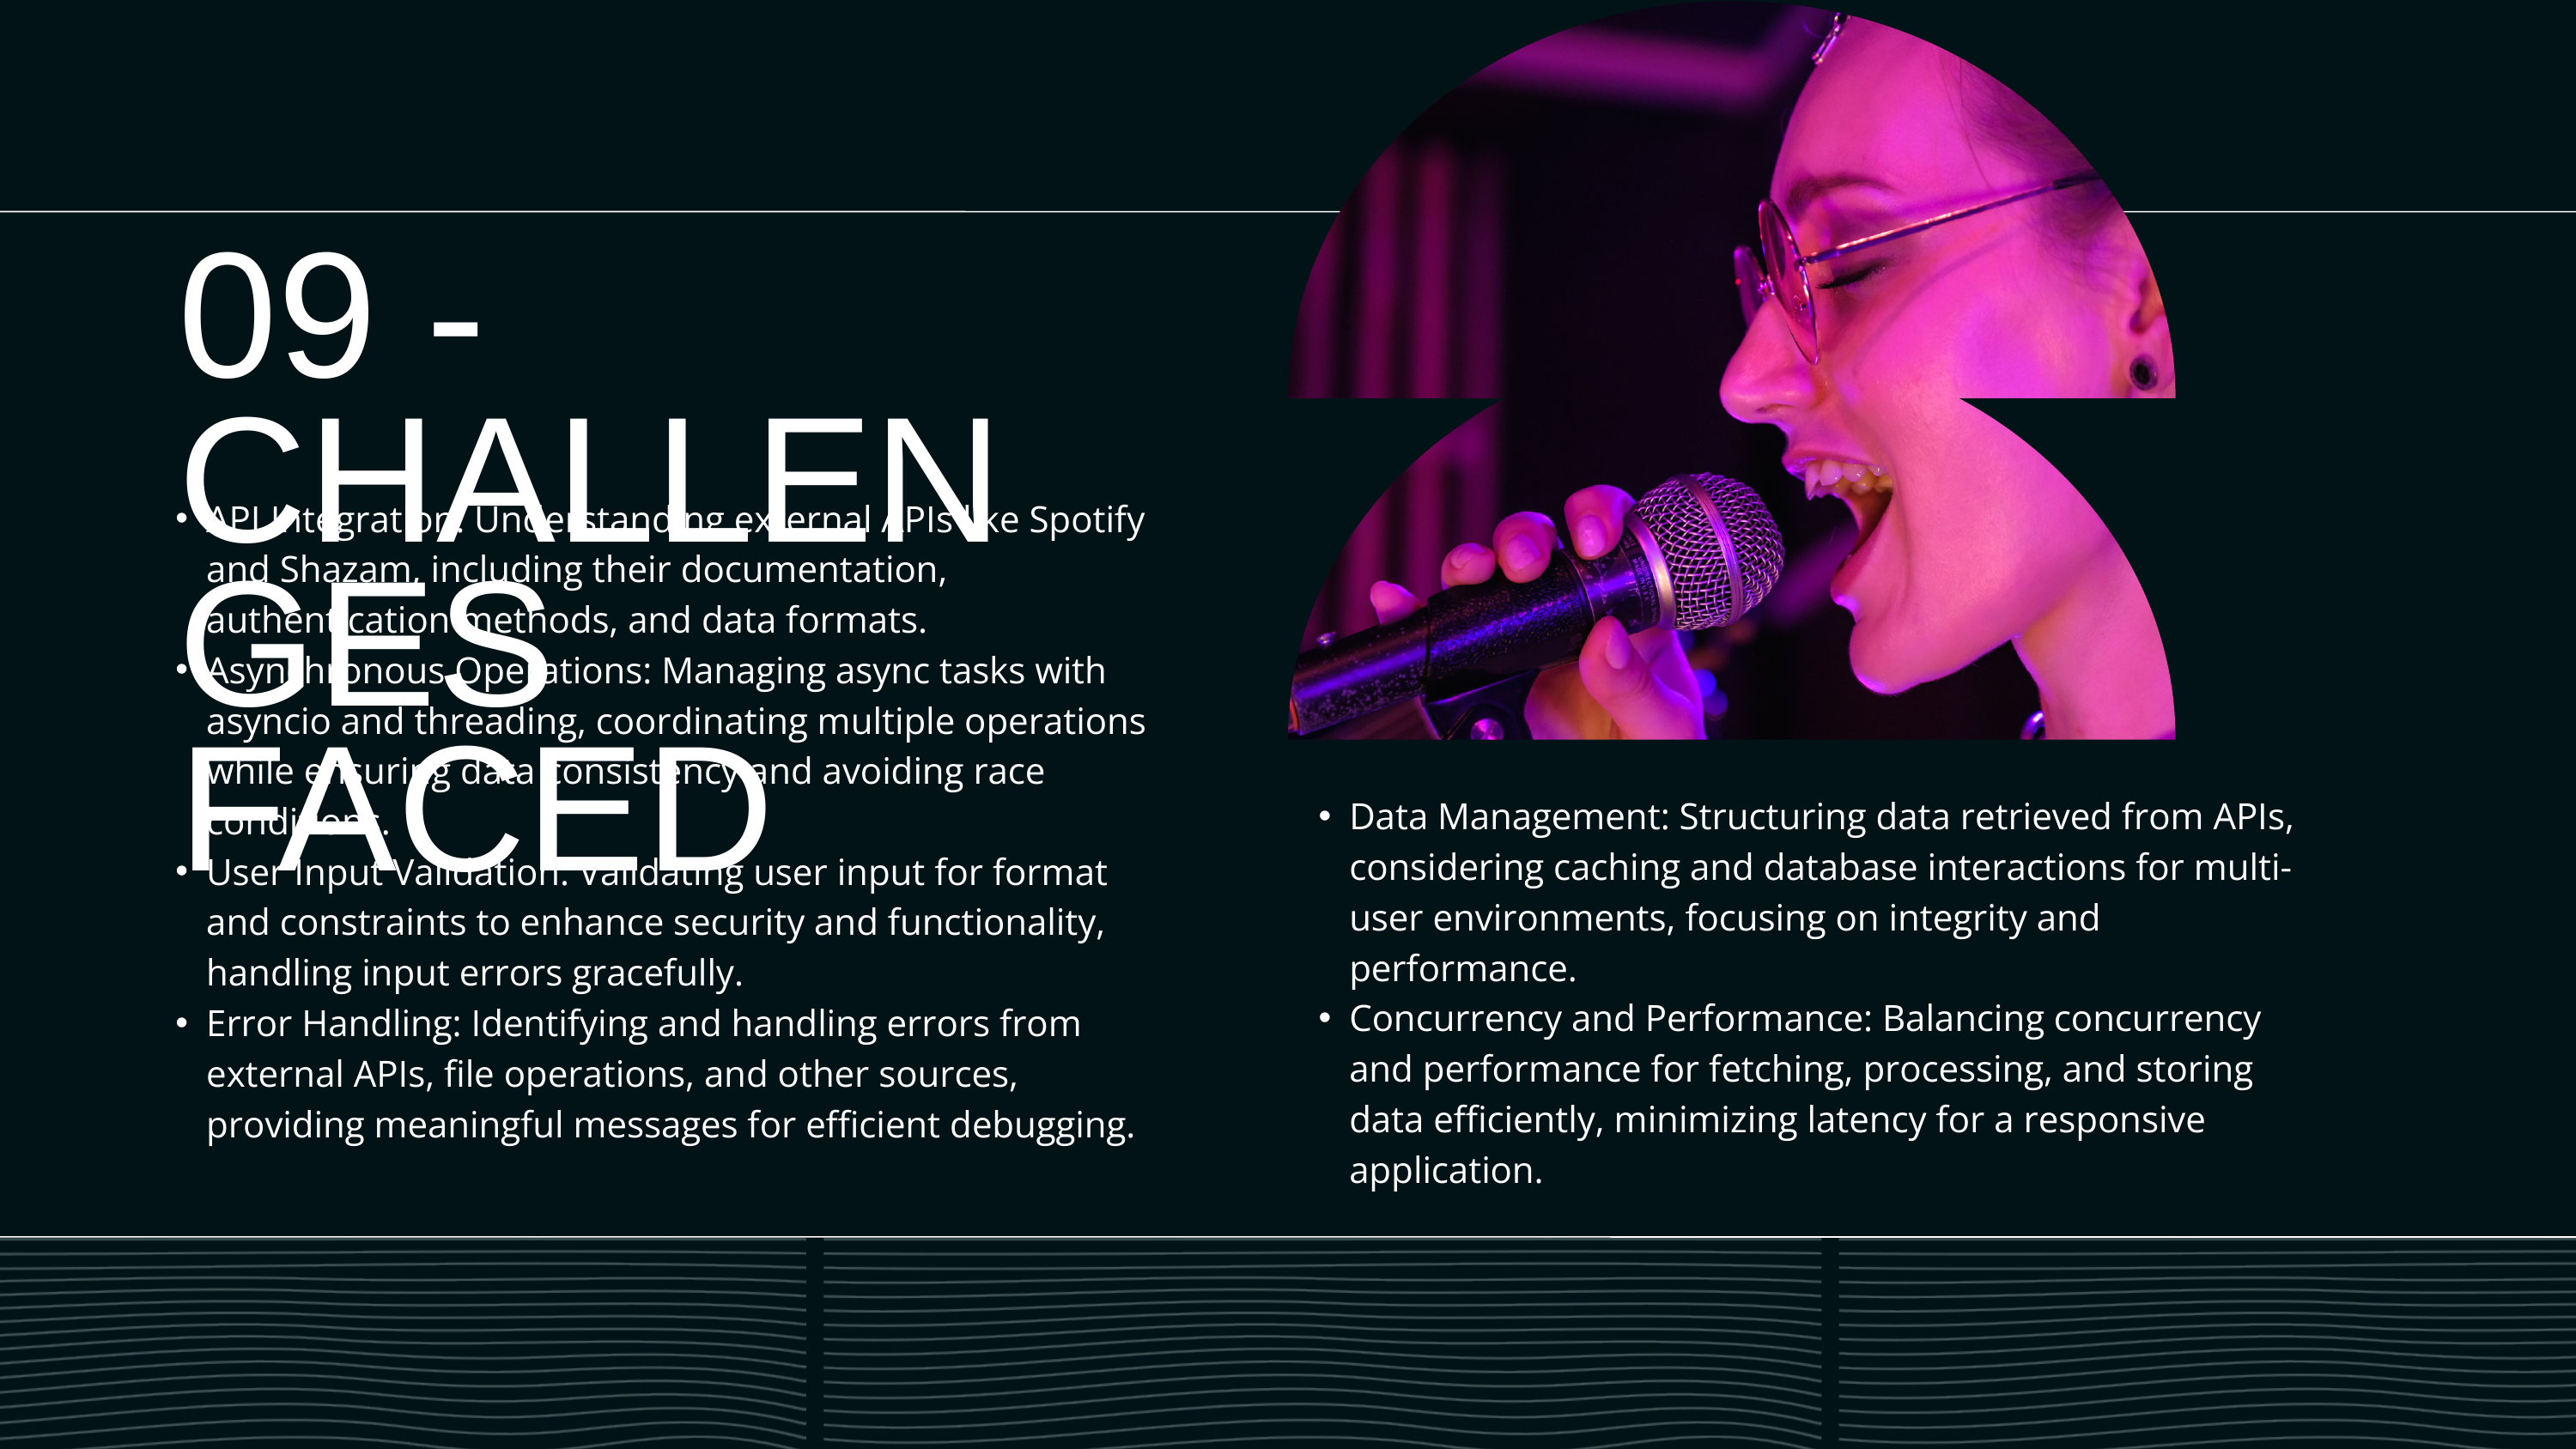

09 - CHALLENGES FACED
API Integration: Understanding external APIs like Spotify and Shazam, including their documentation, authentication methods, and data formats.
Asynchronous Operations: Managing async tasks with asyncio and threading, coordinating multiple operations while ensuring data consistency and avoiding race conditions.
User Input Validation: Validating user input for format and constraints to enhance security and functionality, handling input errors gracefully.
Error Handling: Identifying and handling errors from external APIs, file operations, and other sources, providing meaningful messages for efficient debugging.

Data Management: Structuring data retrieved from APIs, considering caching and database interactions for multi-user environments, focusing on integrity and performance.
Concurrency and Performance: Balancing concurrency and performance for fetching, processing, and storing data efficiently, minimizing latency for a responsive application.